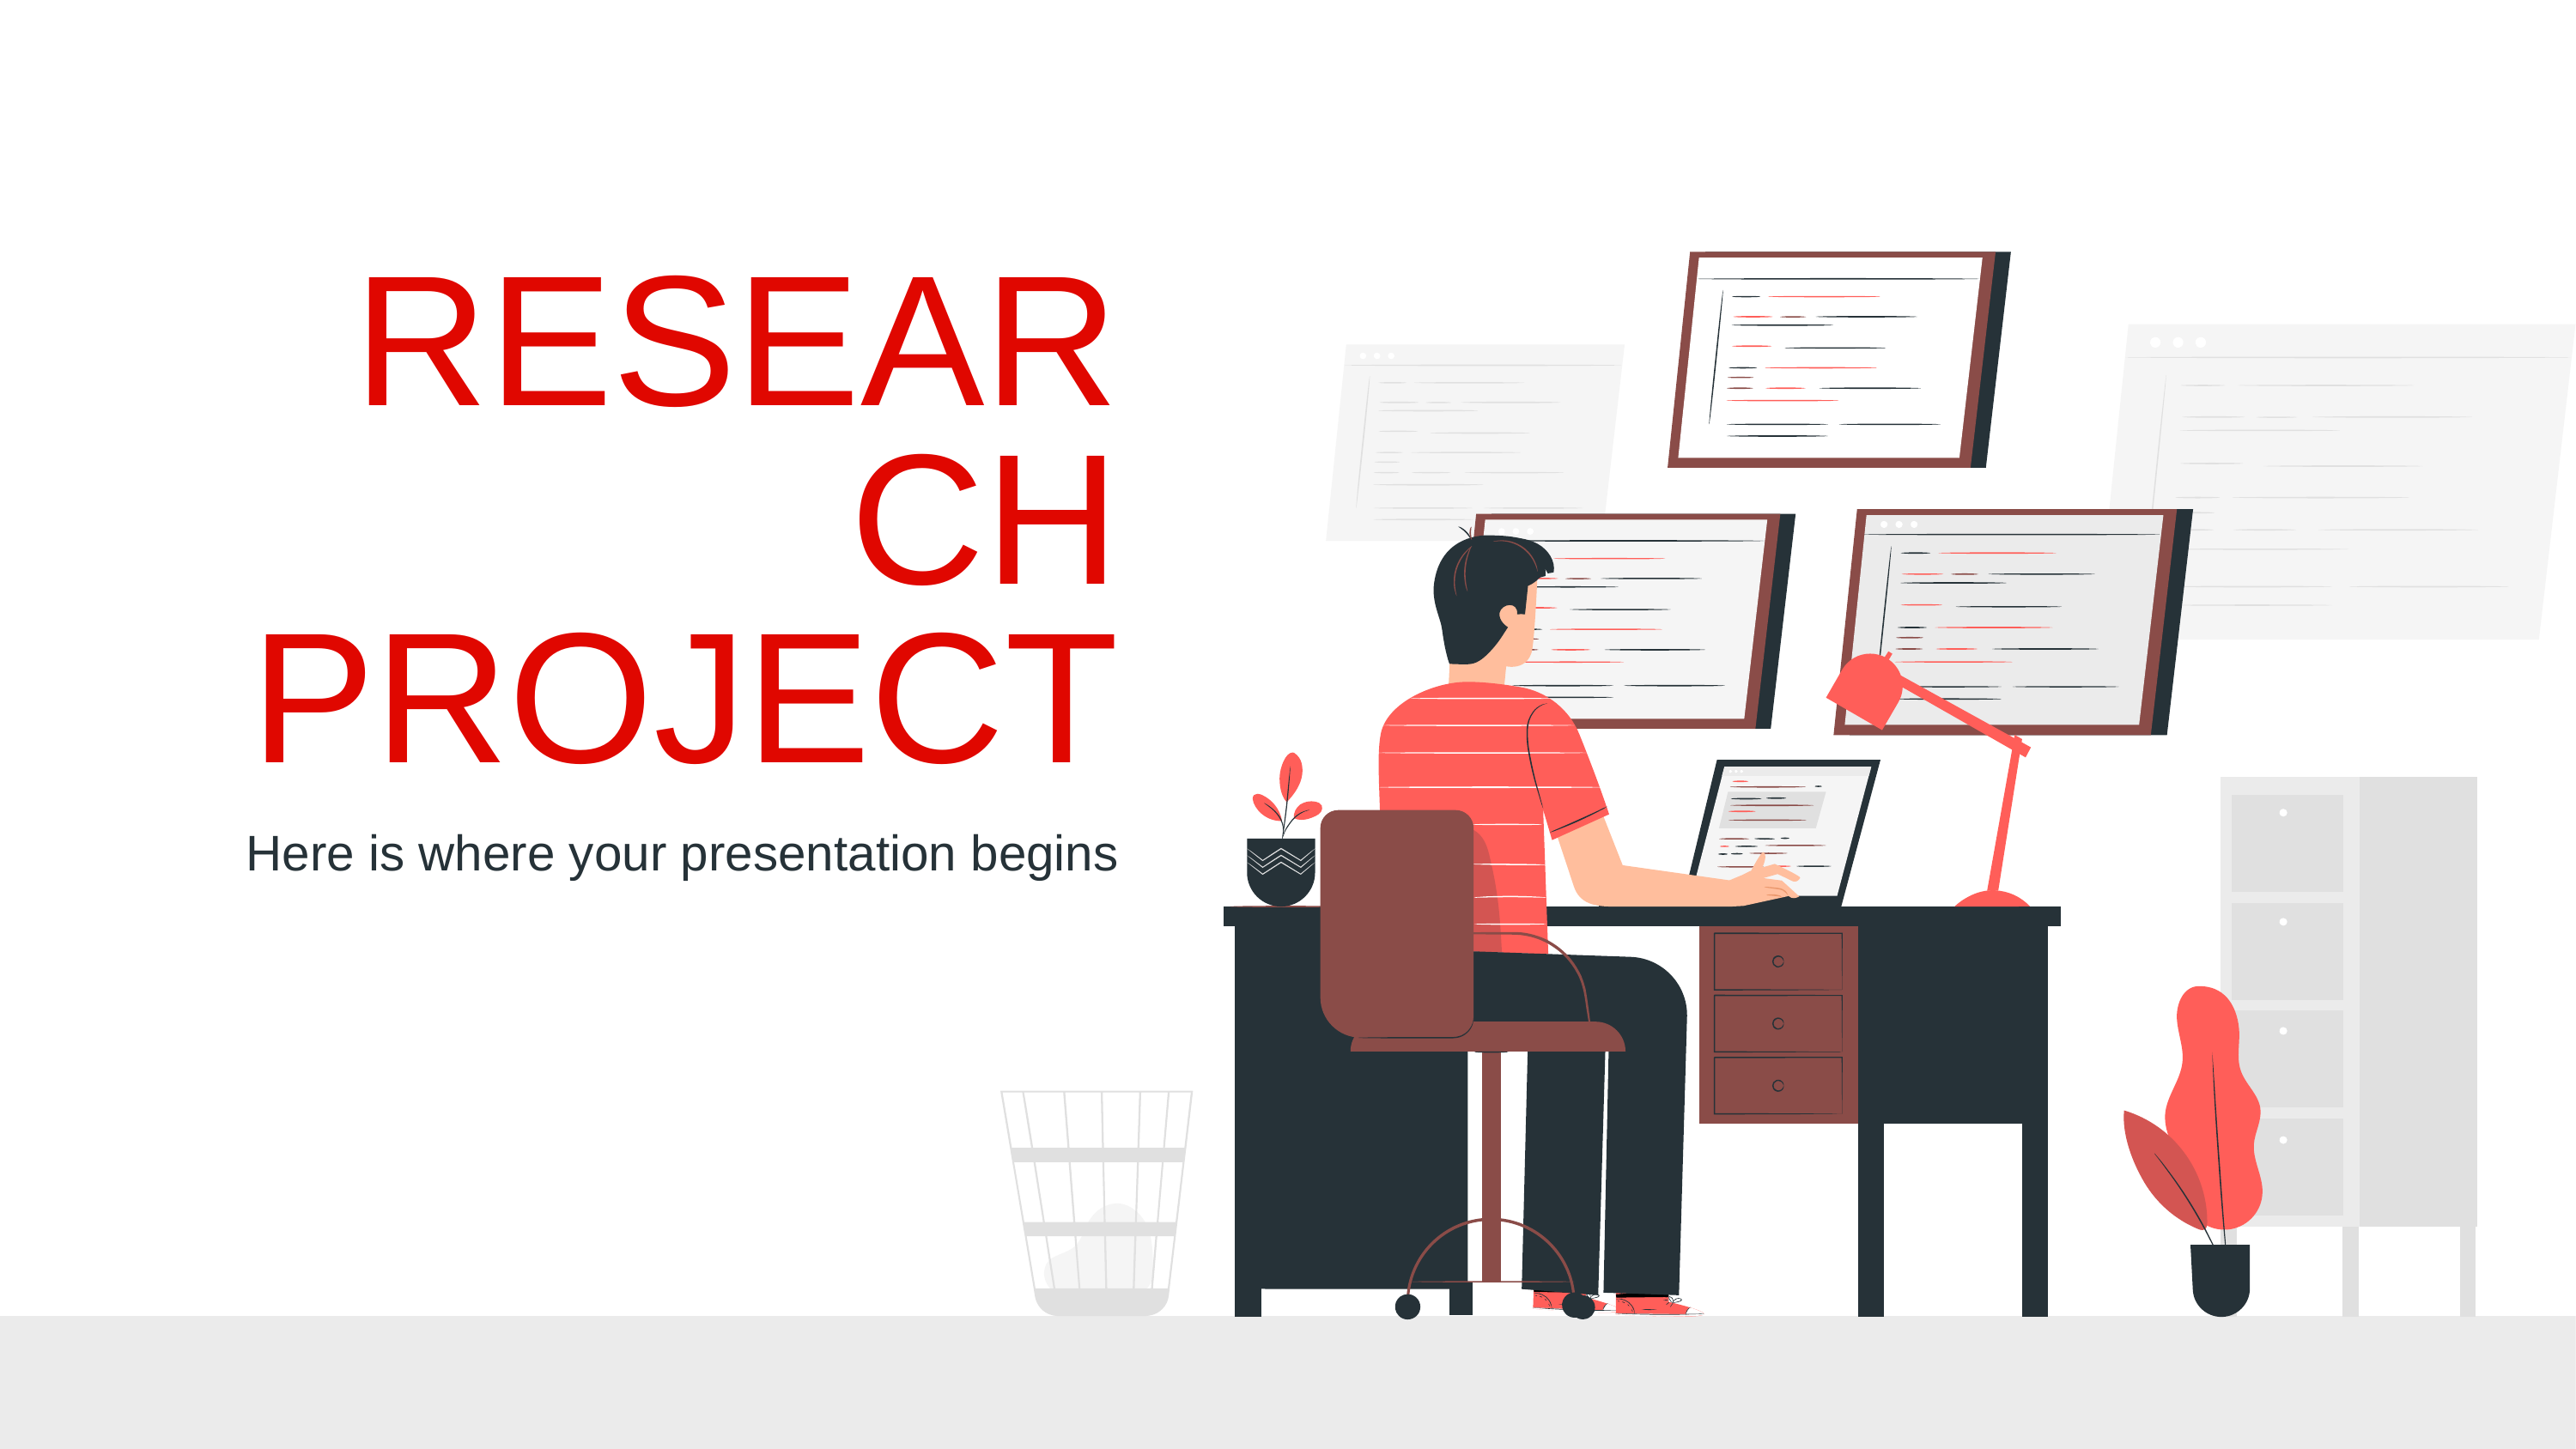

# RESEARCH PROJECT

Here is where your presentation begins